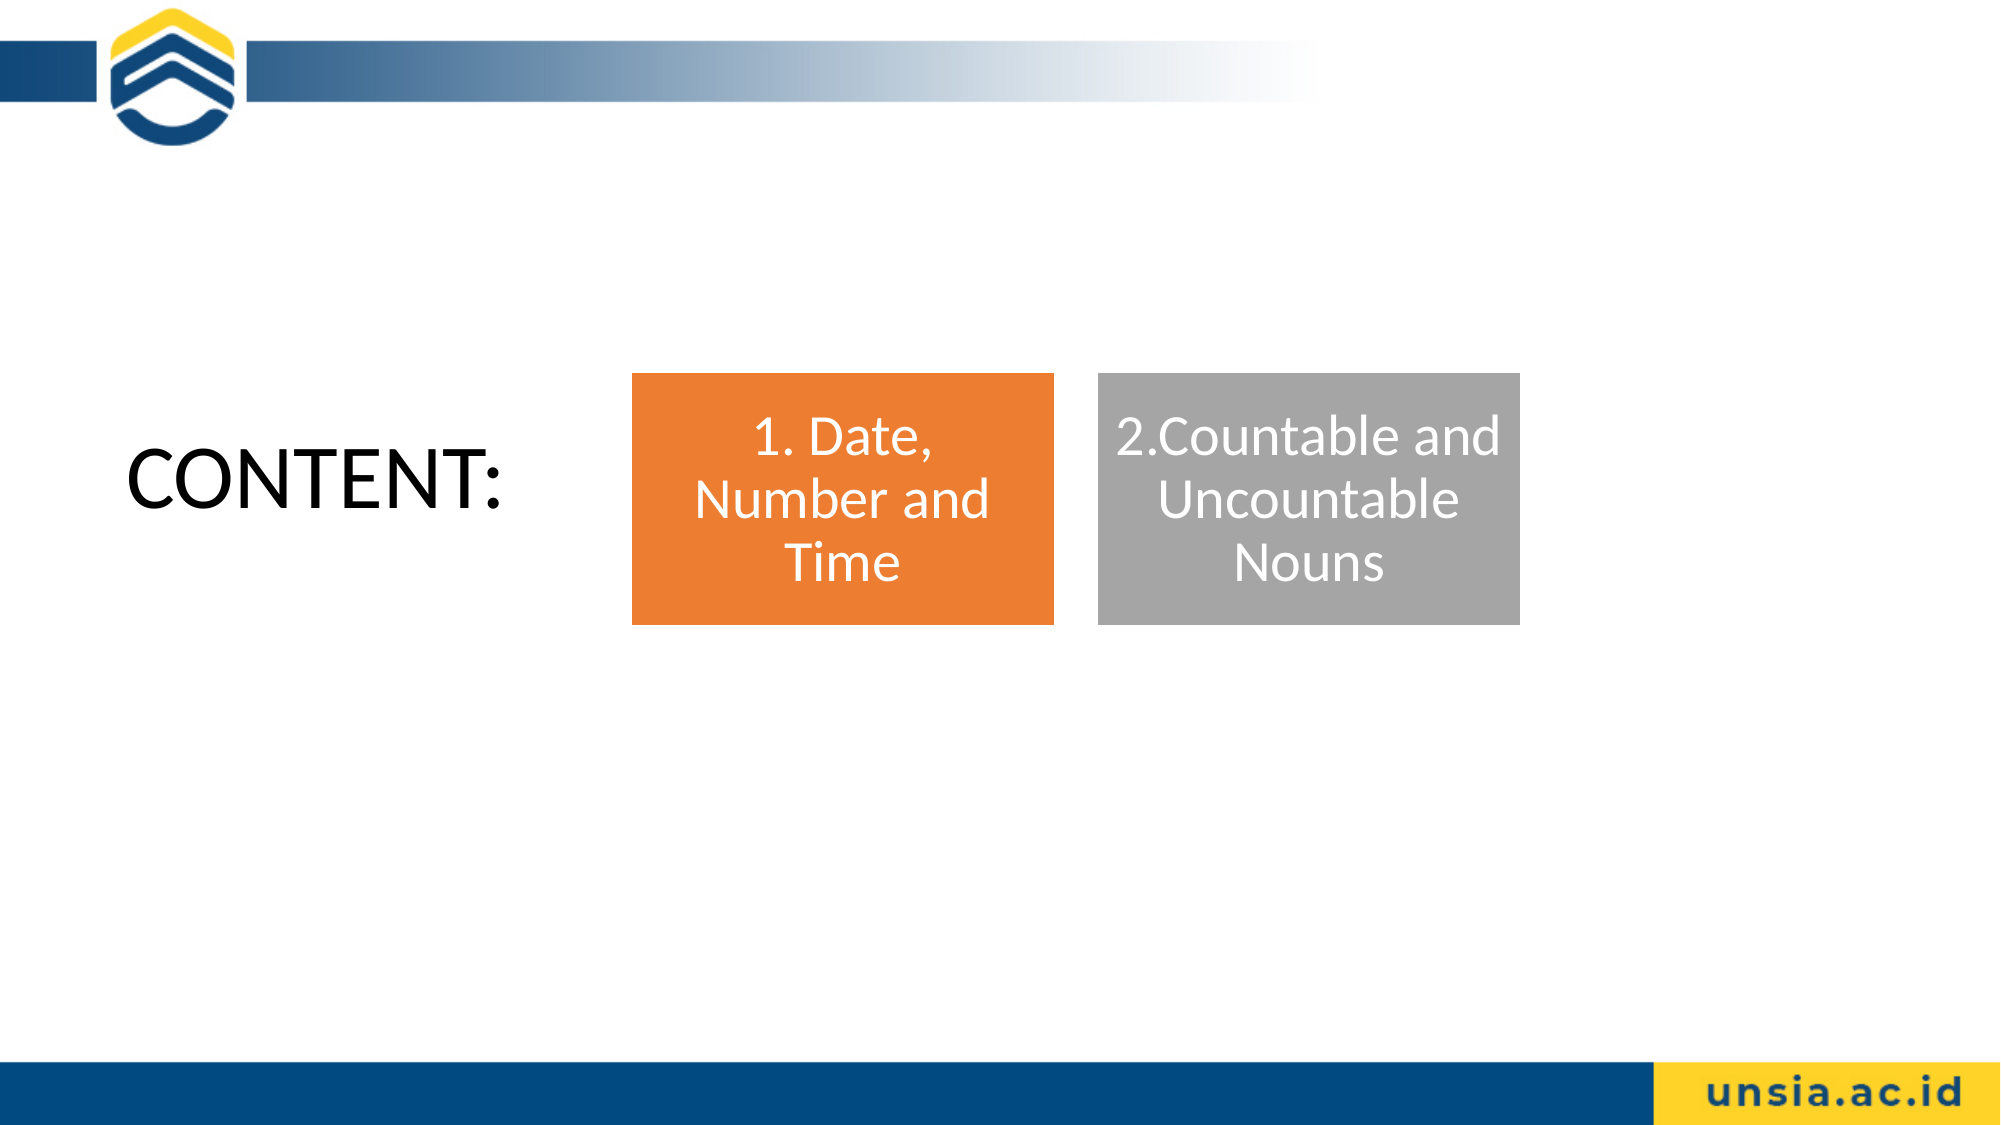

# CONTENT:
1. Date, Number and Time
2.Countable and Uncountable Nouns